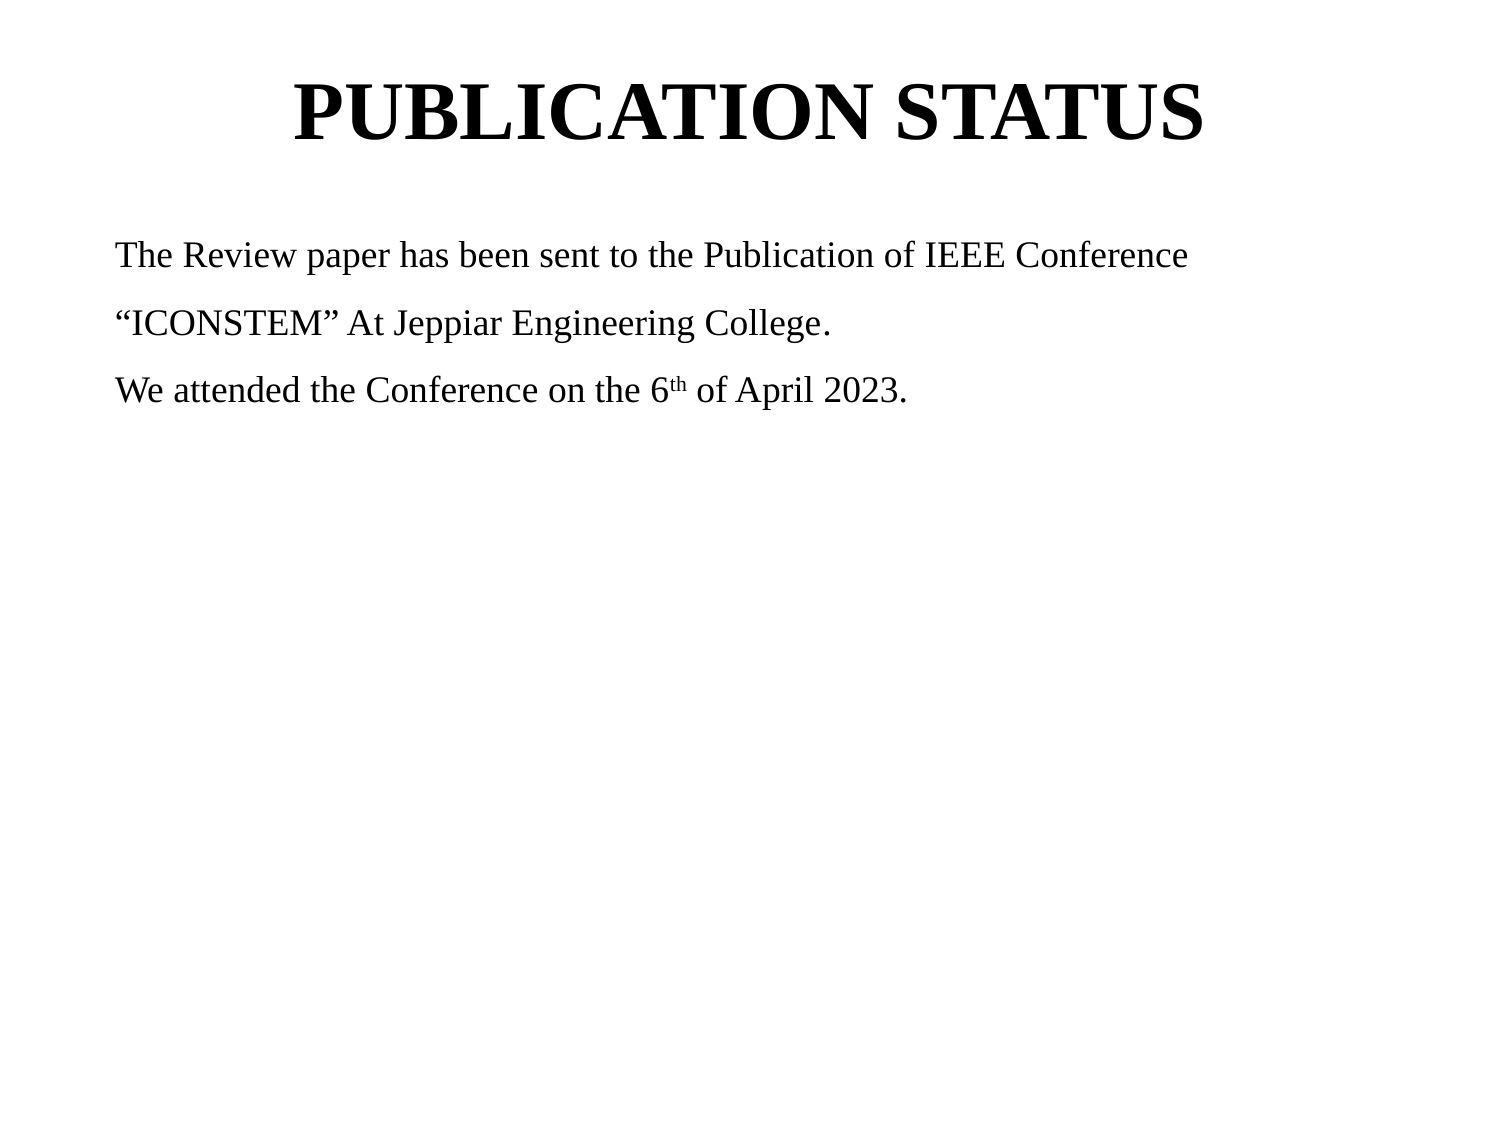

# PUBLICATION STATUS
The Review paper has been sent to the Publication of IEEE Conference “ICONSTEM” At Jeppiar Engineering College.
We attended the Conference on the 6th of April 2023.